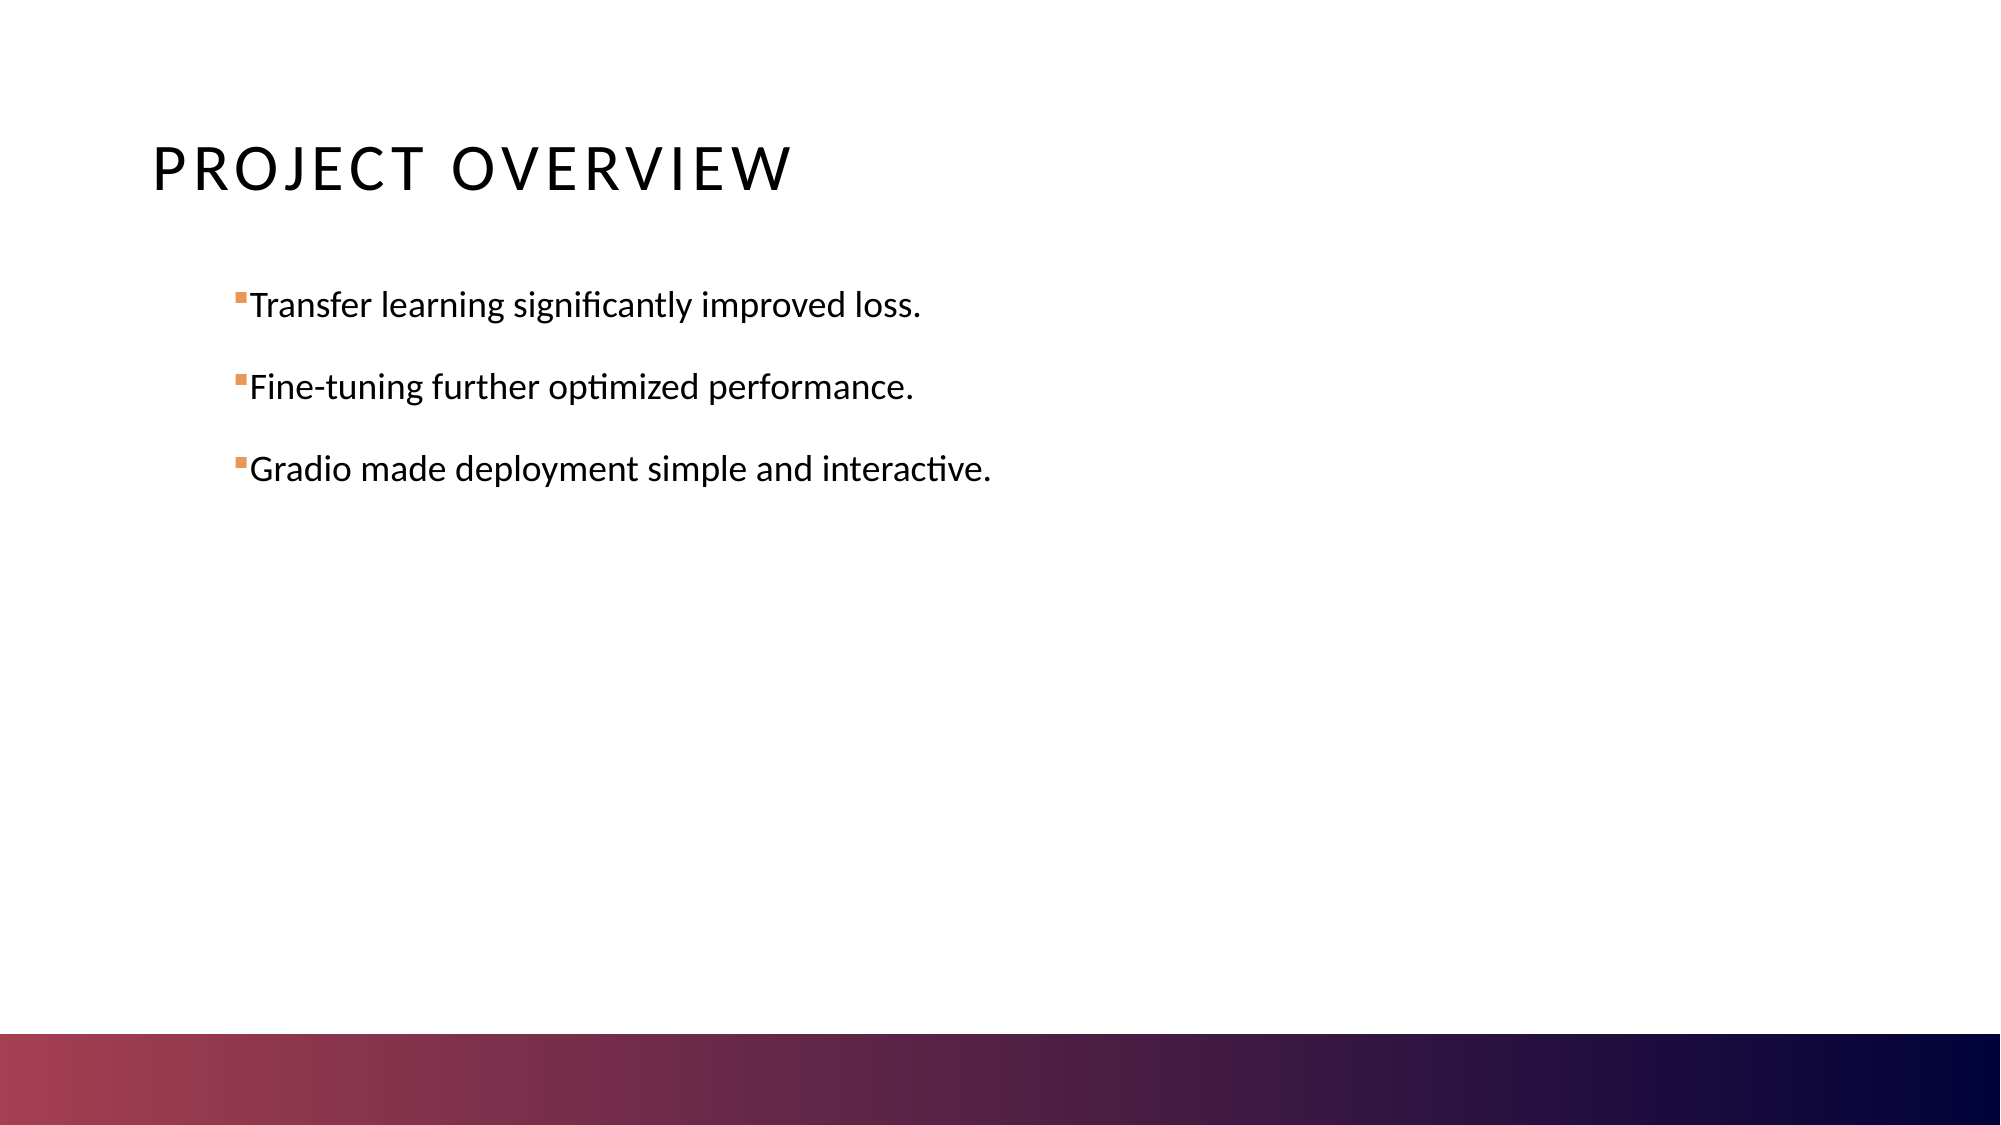

# PROJECT OVERVIEW
Transfer learning significantly improved loss.
Fine-tuning further optimized performance.
Gradio made deployment simple and interactive.